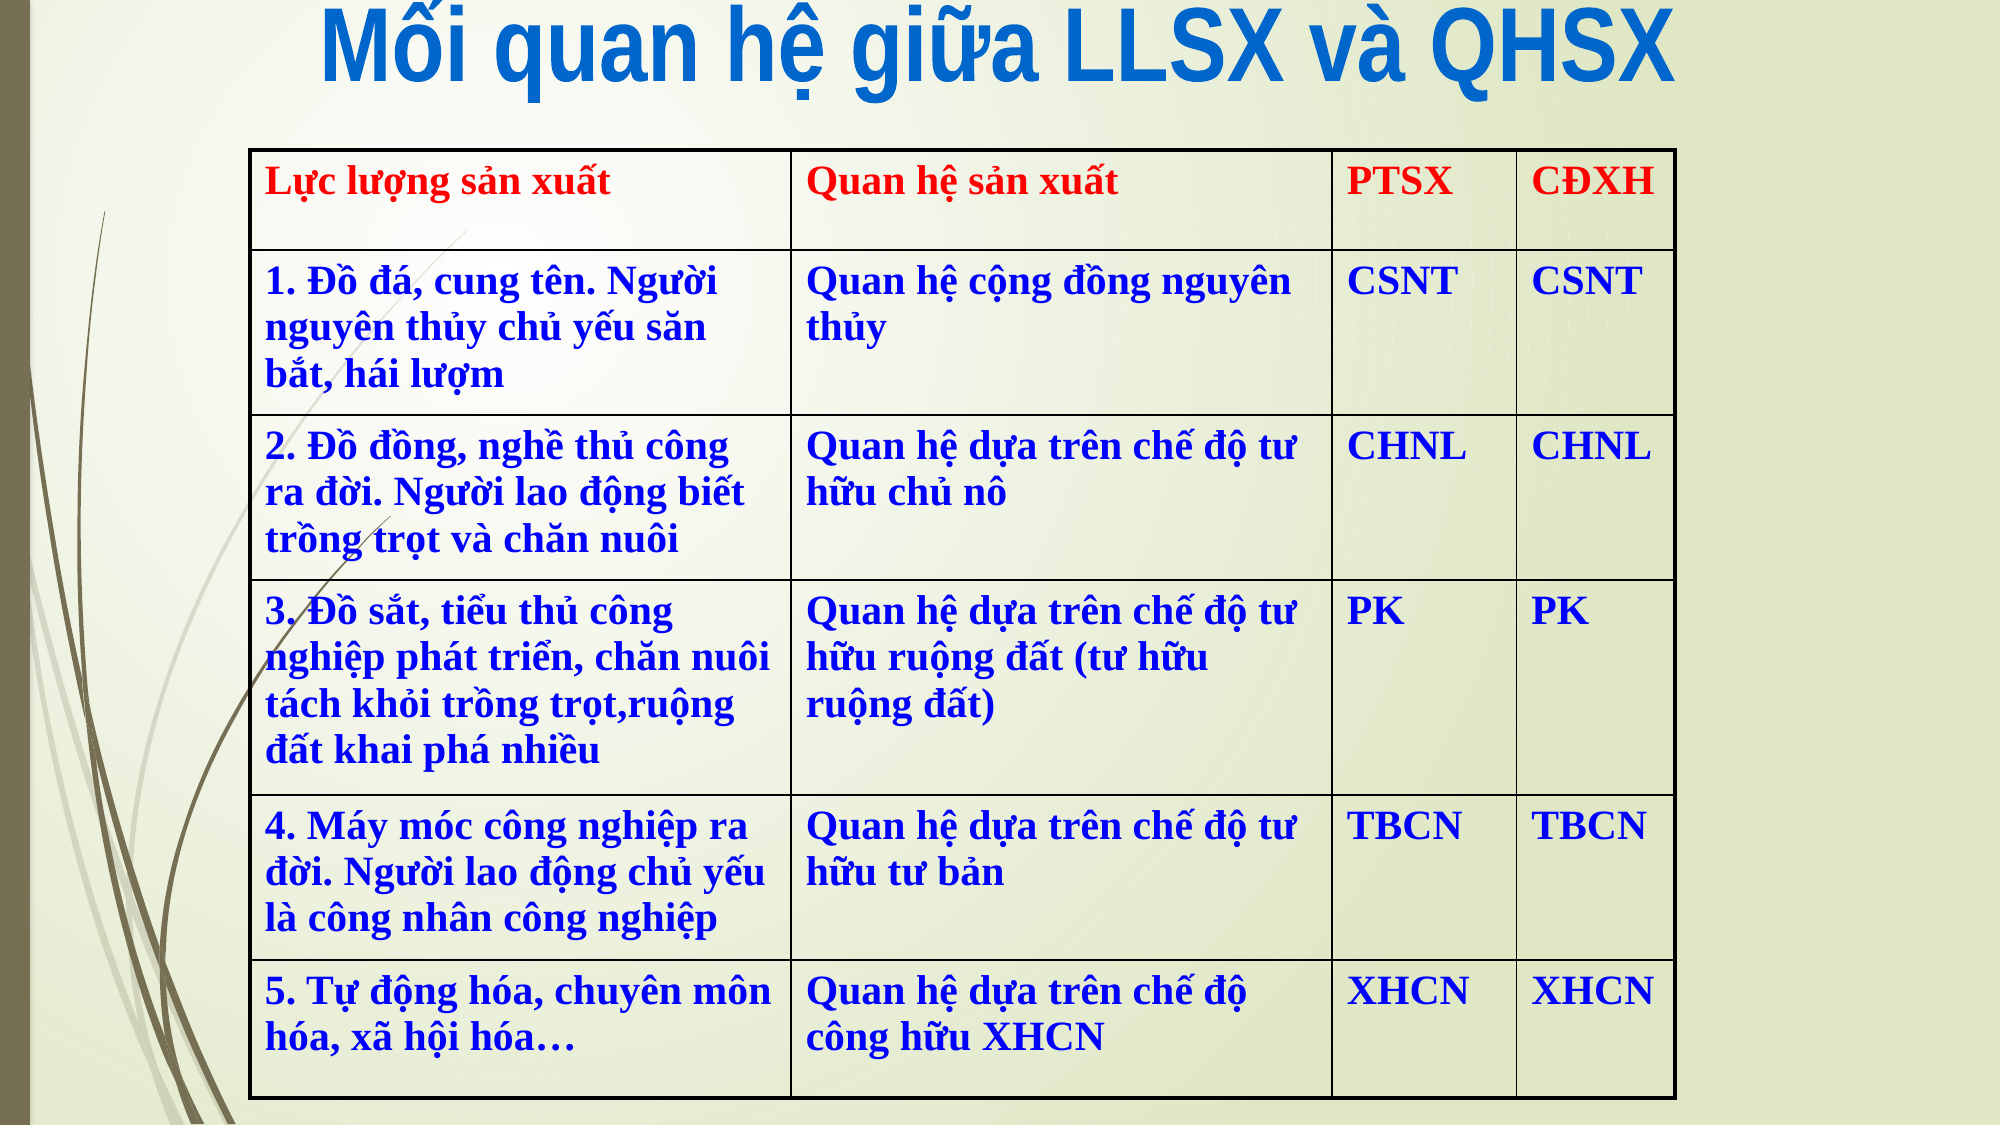

Mối quan hệ giữa LLSX và QHSX
| Lực lượng sản xuất | Quan hệ sản xuất | PTSX | CĐXH |
| --- | --- | --- | --- |
| 1. Đồ đá, cung tên. Người nguyên thủy chủ yếu săn bắt, hái lượm | Quan hệ cộng đồng nguyên thủy | CSNT | CSNT |
| 2. Đồ đồng, nghề thủ công ra đời. Người lao động biết trồng trọt và chăn nuôi | Quan hệ dựa trên chế độ tư hữu chủ nô | CHNL | CHNL |
| 3. Đồ sắt, tiểu thủ công nghiệp phát triển, chăn nuôi tách khỏi trồng trọt,ruộng đất khai phá nhiều | Quan hệ dựa trên chế độ tư hữu ruộng đất (tư hữu ruộng đất) | PK | PK |
| 4. Máy móc công nghiệp ra đời. Người lao động chủ yếu là công nhân công nghiệp | Quan hệ dựa trên chế độ tư hữu tư bản | TBCN | TBCN |
| 5. Tự động hóa, chuyên môn hóa, xã hội hóa… | Quan hệ dựa trên chế độ công hữu XHCN | XHCN | XHCN |